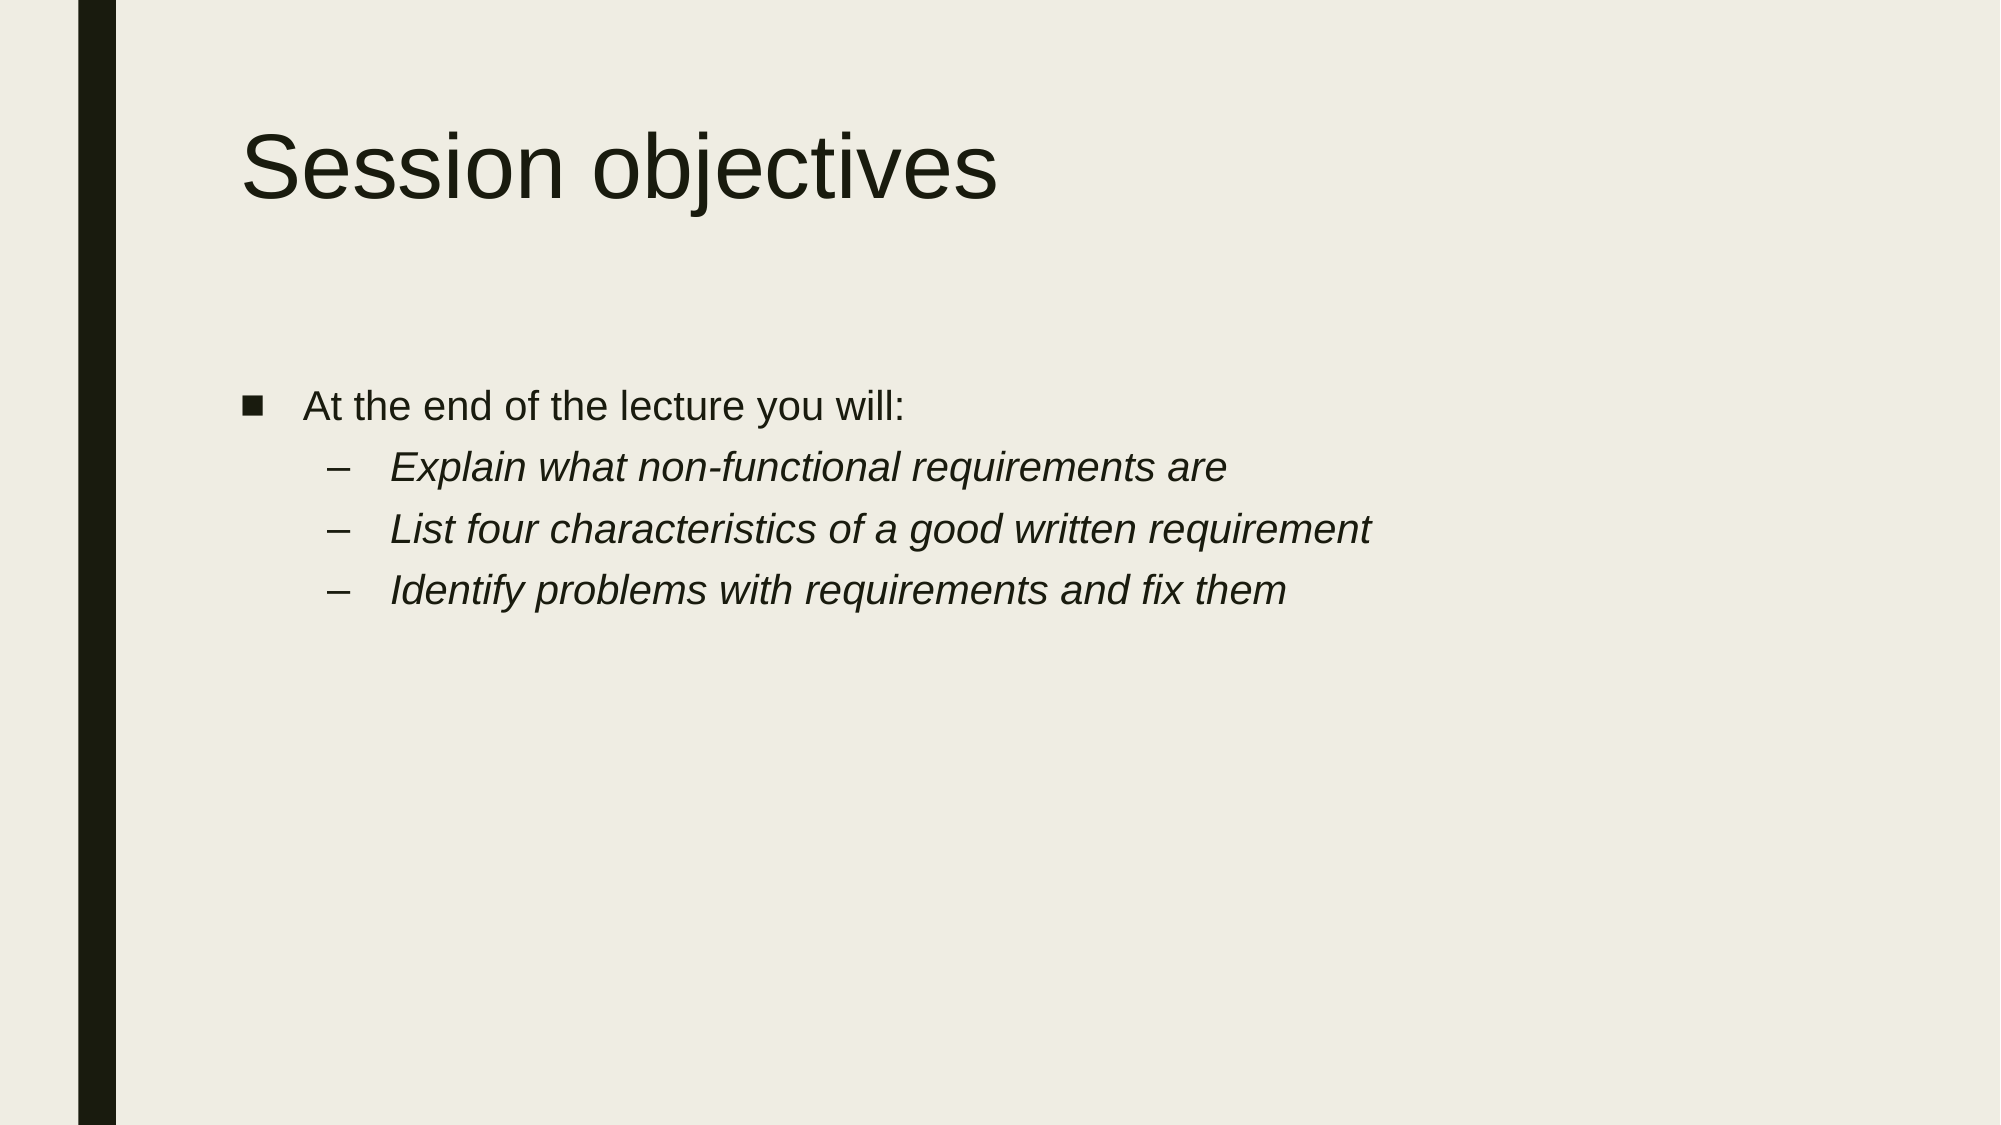

# Session objectives
At the end of the lecture you will:
Explain what non-functional requirements are
List four characteristics of a good written requirement
Identify problems with requirements and fix them